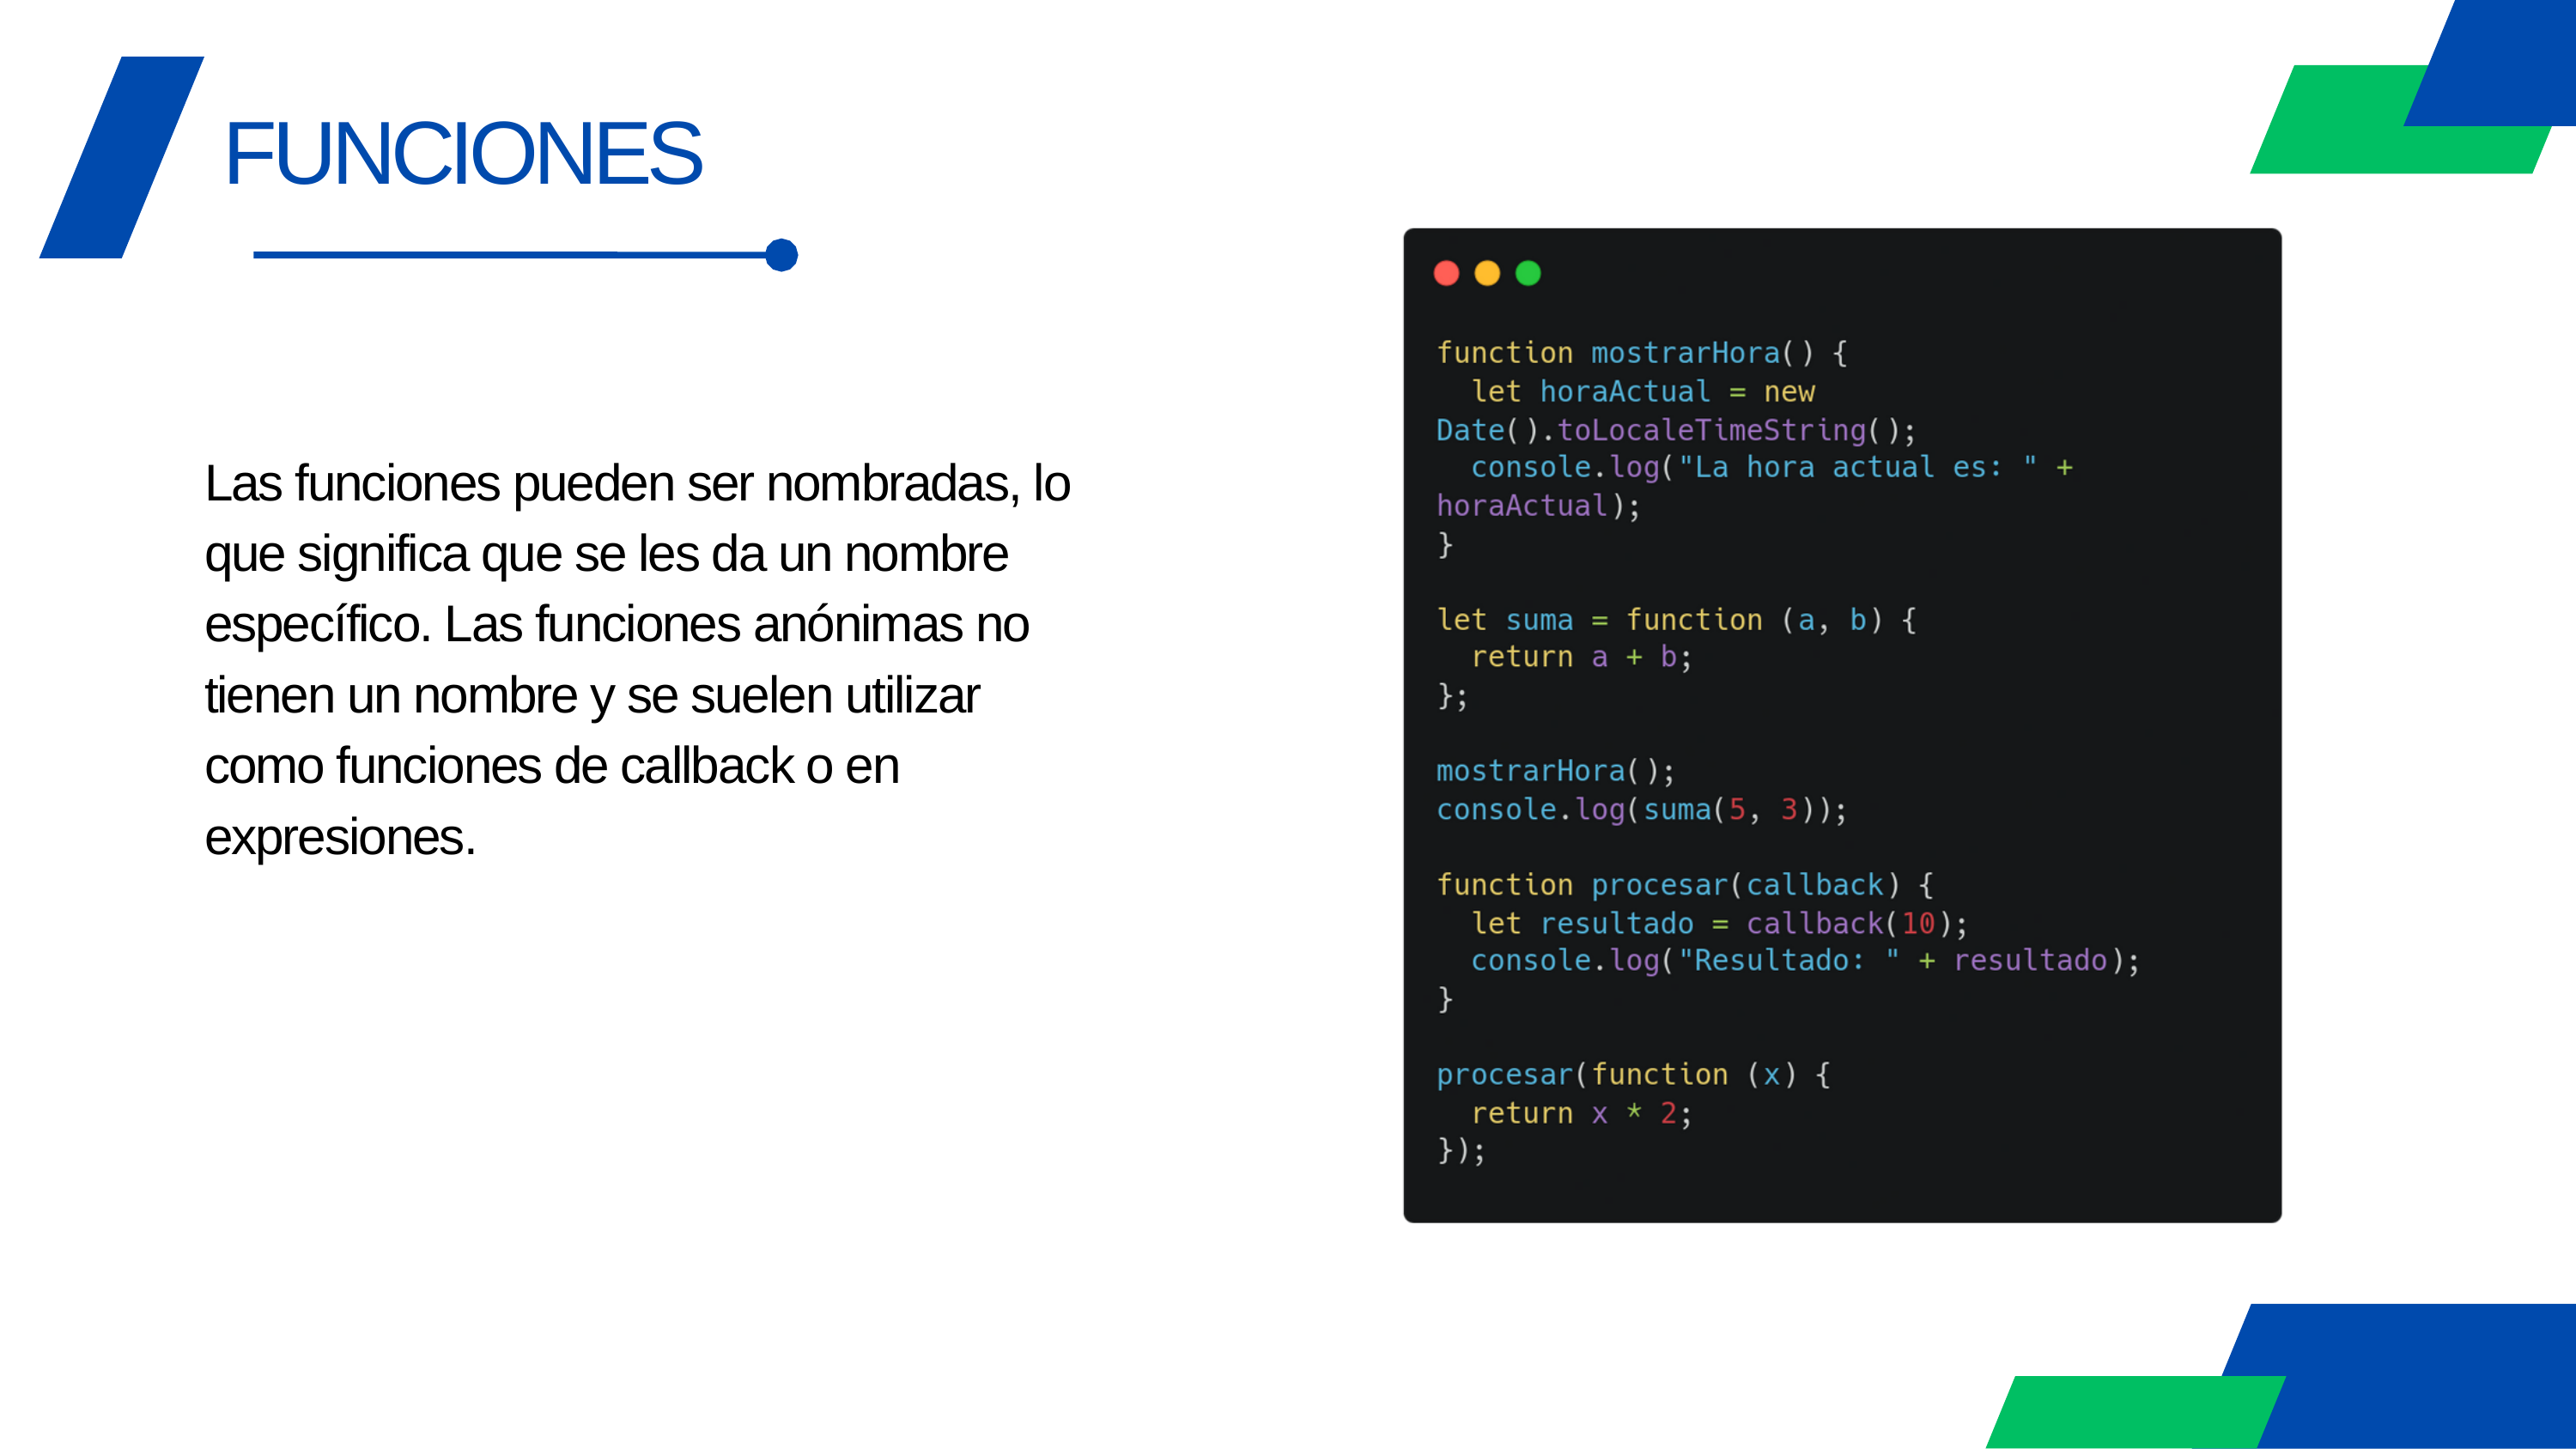

FUNCIONES

Las funciones pueden ser nombradas, lo que significa que se les da un nombre específico. Las funciones anónimas no tienen un nombre y se suelen utilizar como funciones de callback o en expresiones.